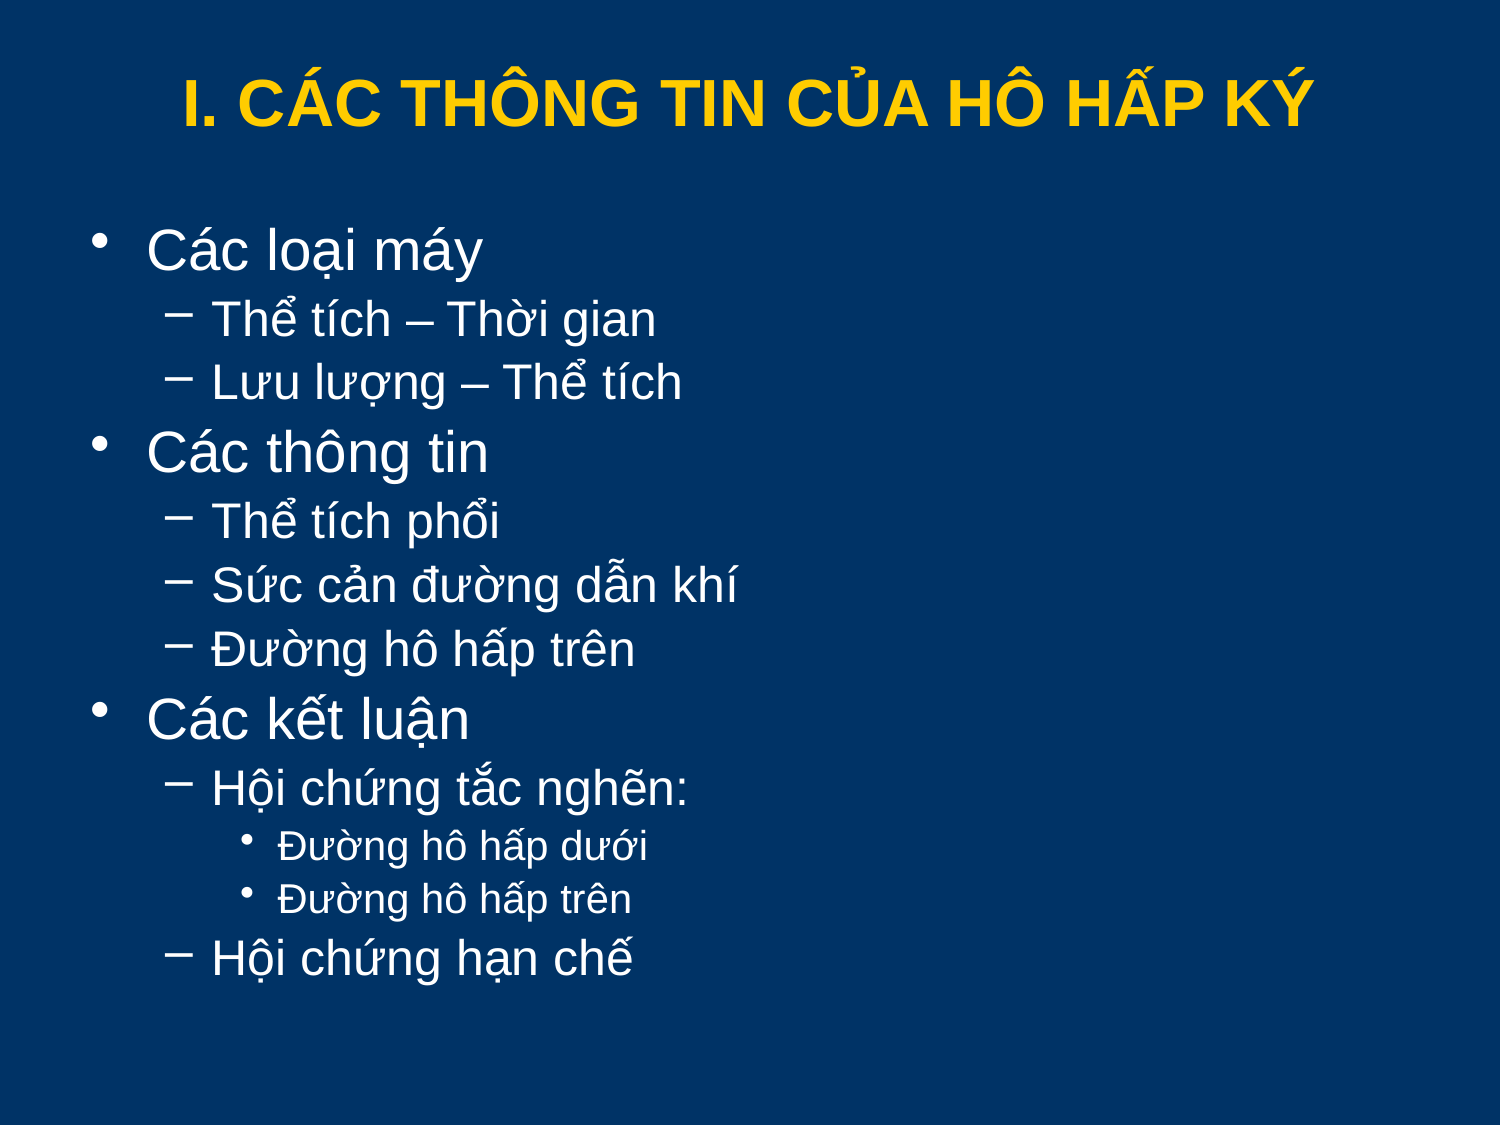

# I. CÁC THÔNG TIN CỦA HÔ HẤP KÝ
Các loại máy
Thể tích – Thời gian
Lưu lượng – Thể tích
Các thông tin
Thể tích phổi
Sức cản đường dẫn khí
Đường hô hấp trên
Các kết luận
Hội chứng tắc nghẽn:
Đường hô hấp dưới
Đường hô hấp trên
Hội chứng hạn chế